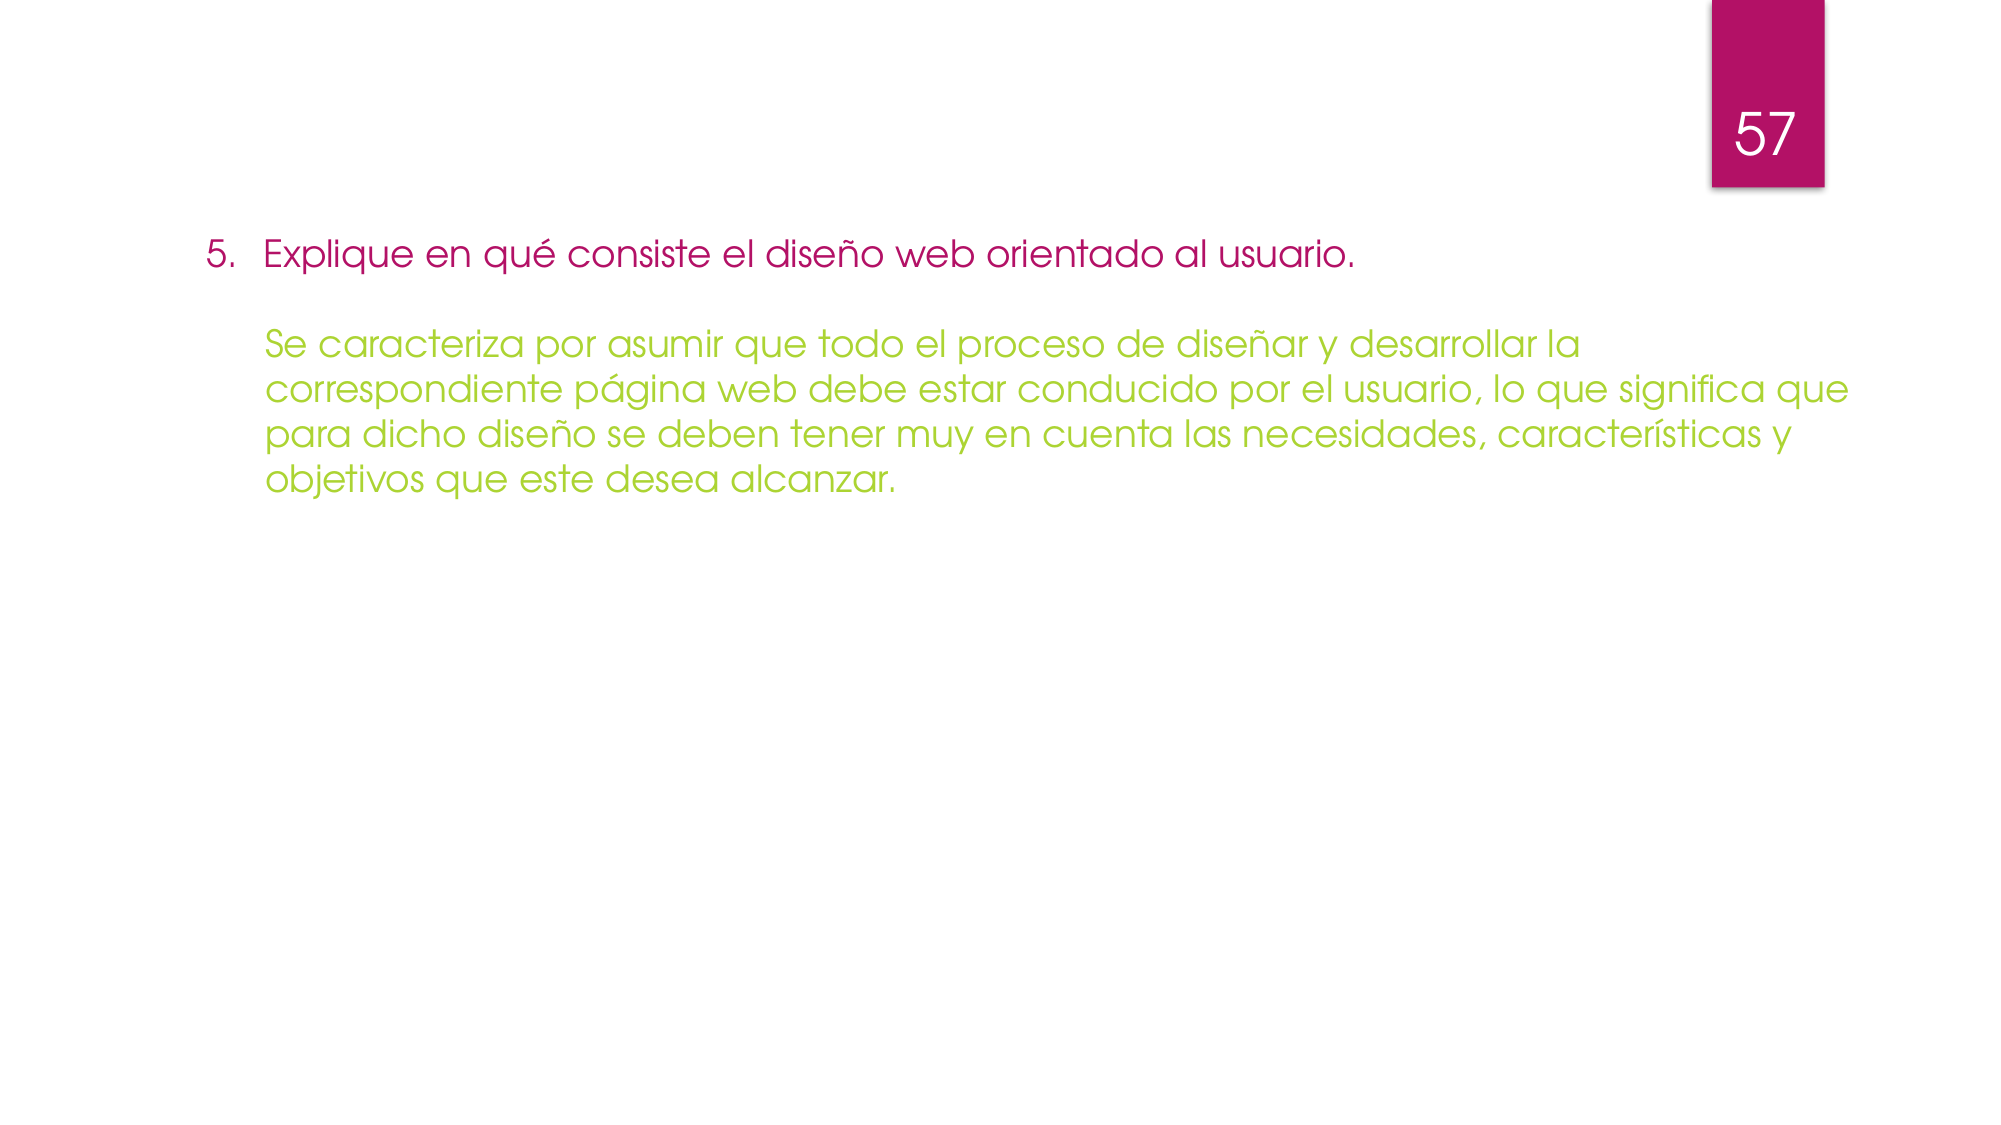

57
Explique en qué consiste el diseño web orientado al usuario.

Se caracteriza por asumir que todo el proceso de diseñar y desarrollar la correspondiente página web debe estar conducido por el usuario, lo que significa que para dicho diseño se deben tener muy en cuenta las necesidades, características y objetivos que este desea alcanzar.